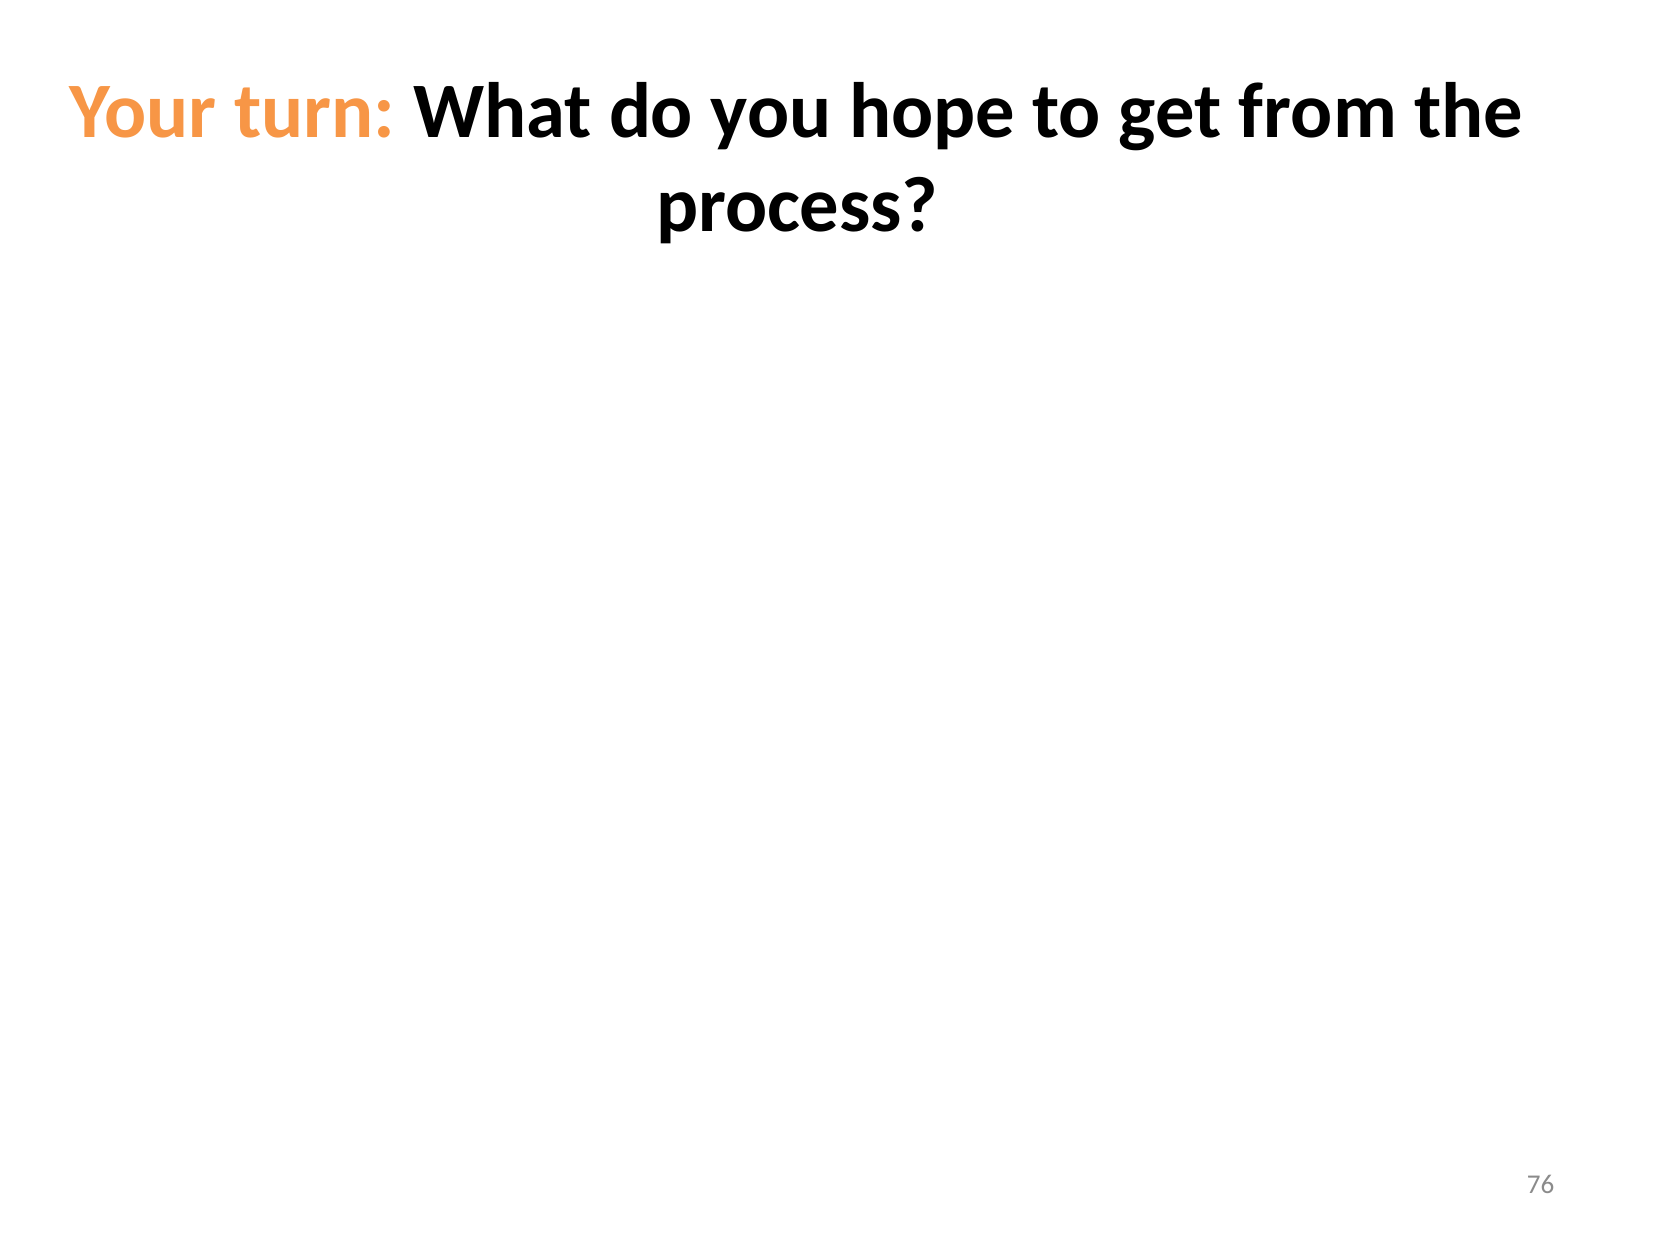

# Your turn: What do you hope to get from the process?

76